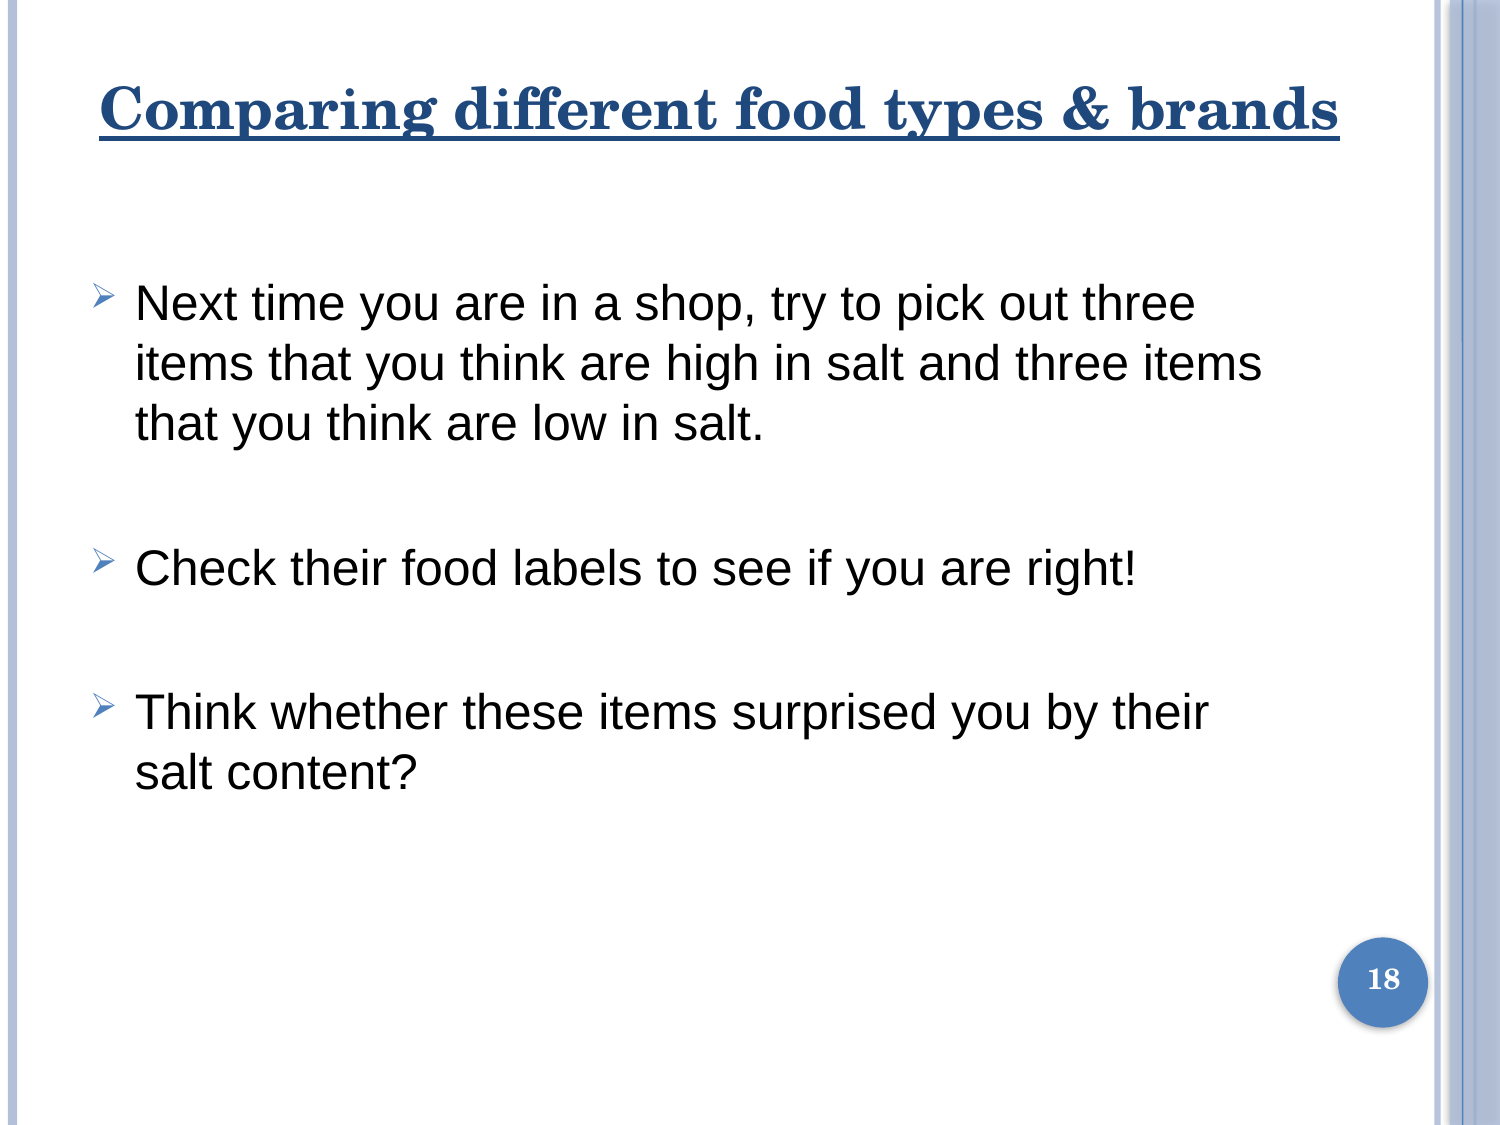

# Comparing different food types & brands
Next time you are in a shop, try to pick out three items that you think are high in salt and three items that you think are low in salt.

Check their food labels to see if you are right!

Think whether these items surprised you by their salt content?

18